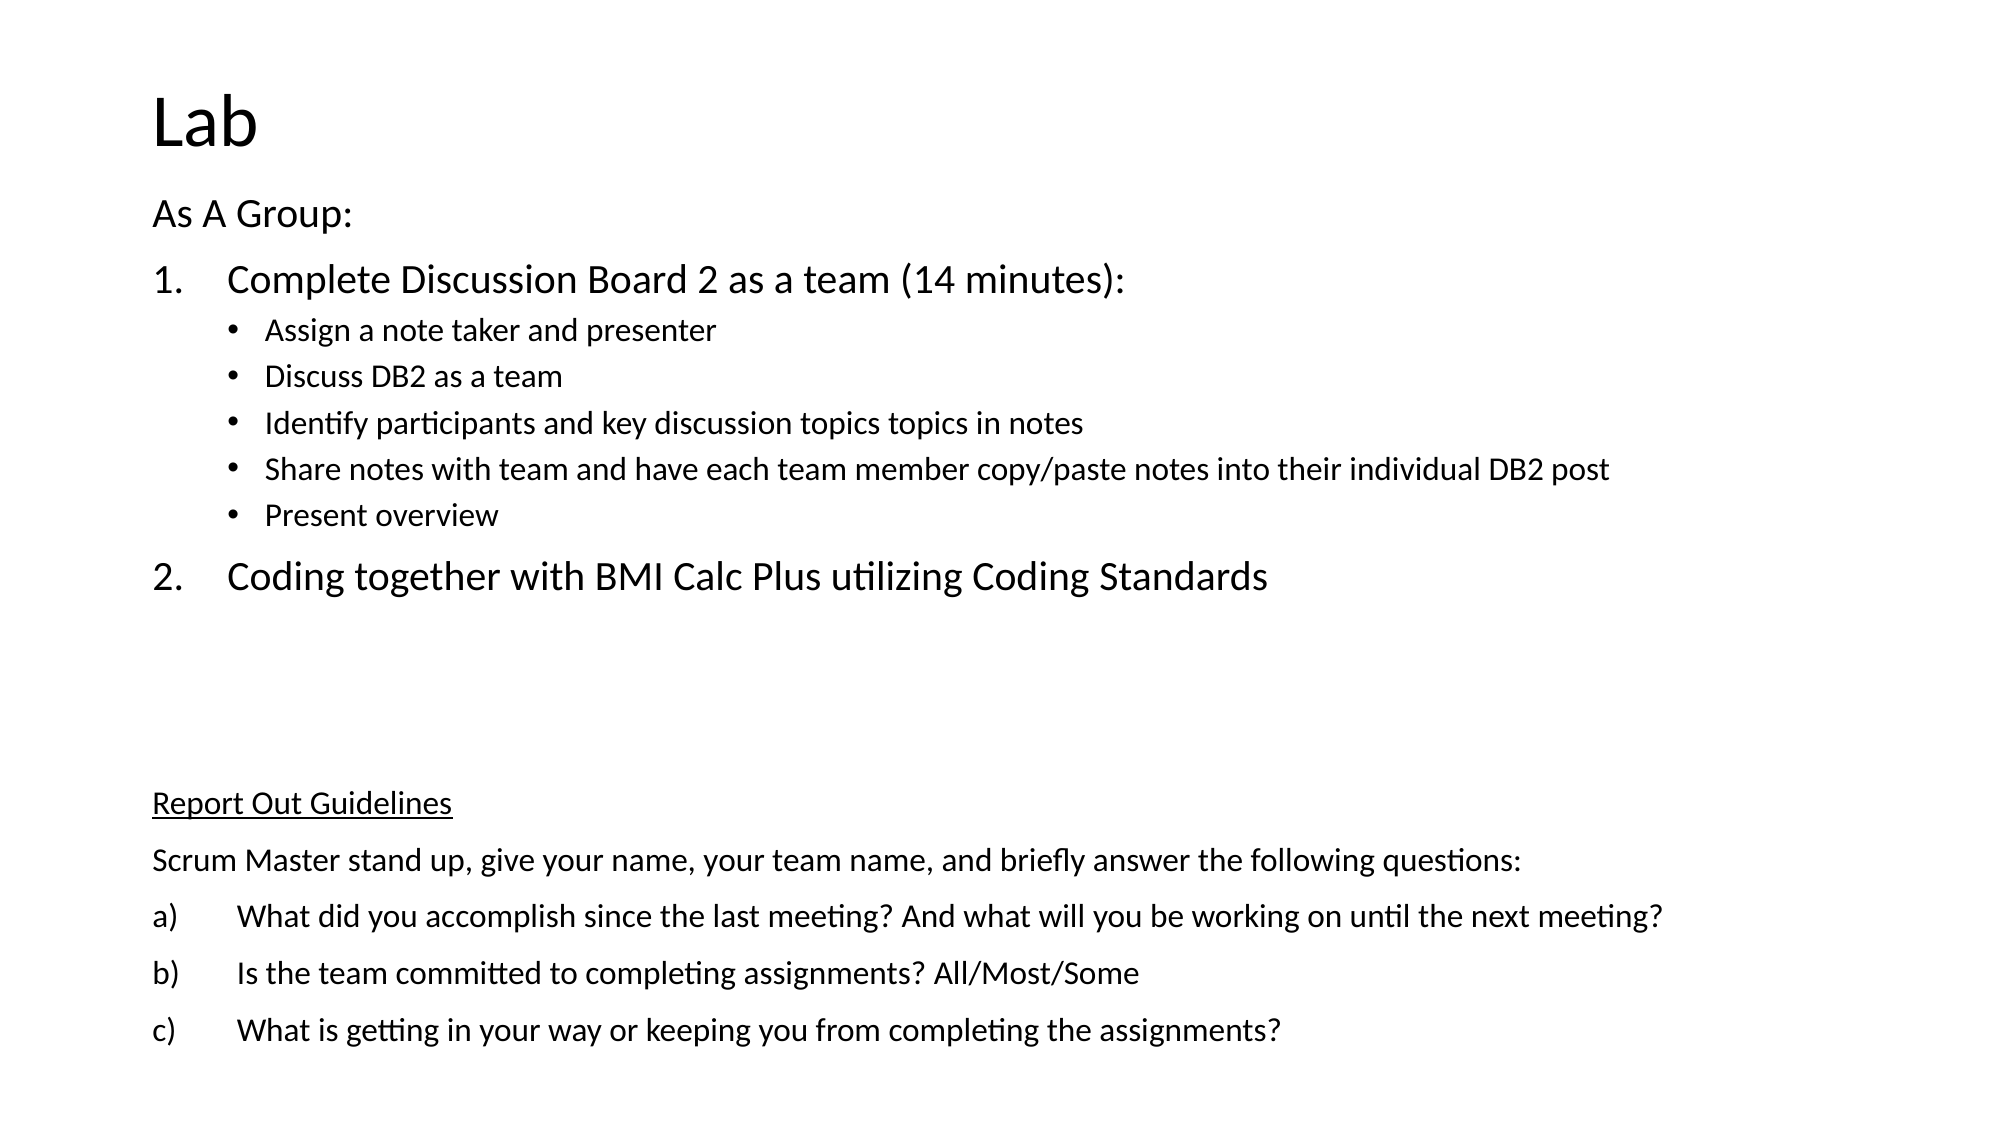

# Lab
As A Group:
Complete Discussion Board 2 as a team (14 minutes):
Assign a note taker and presenter
Discuss DB2 as a team
Identify participants and key discussion topics topics in notes
Share notes with team and have each team member copy/paste notes into their individual DB2 post
Present overview
Coding together with BMI Calc Plus utilizing Coding Standards
Report Out Guidelines
Scrum Master stand up, give your name, your team name, and briefly answer the following questions:
What did you accomplish since the last meeting? And what will you be working on until the next meeting?
Is the team committed to completing assignments? All/Most/Some
What is getting in your way or keeping you from completing the assignments?